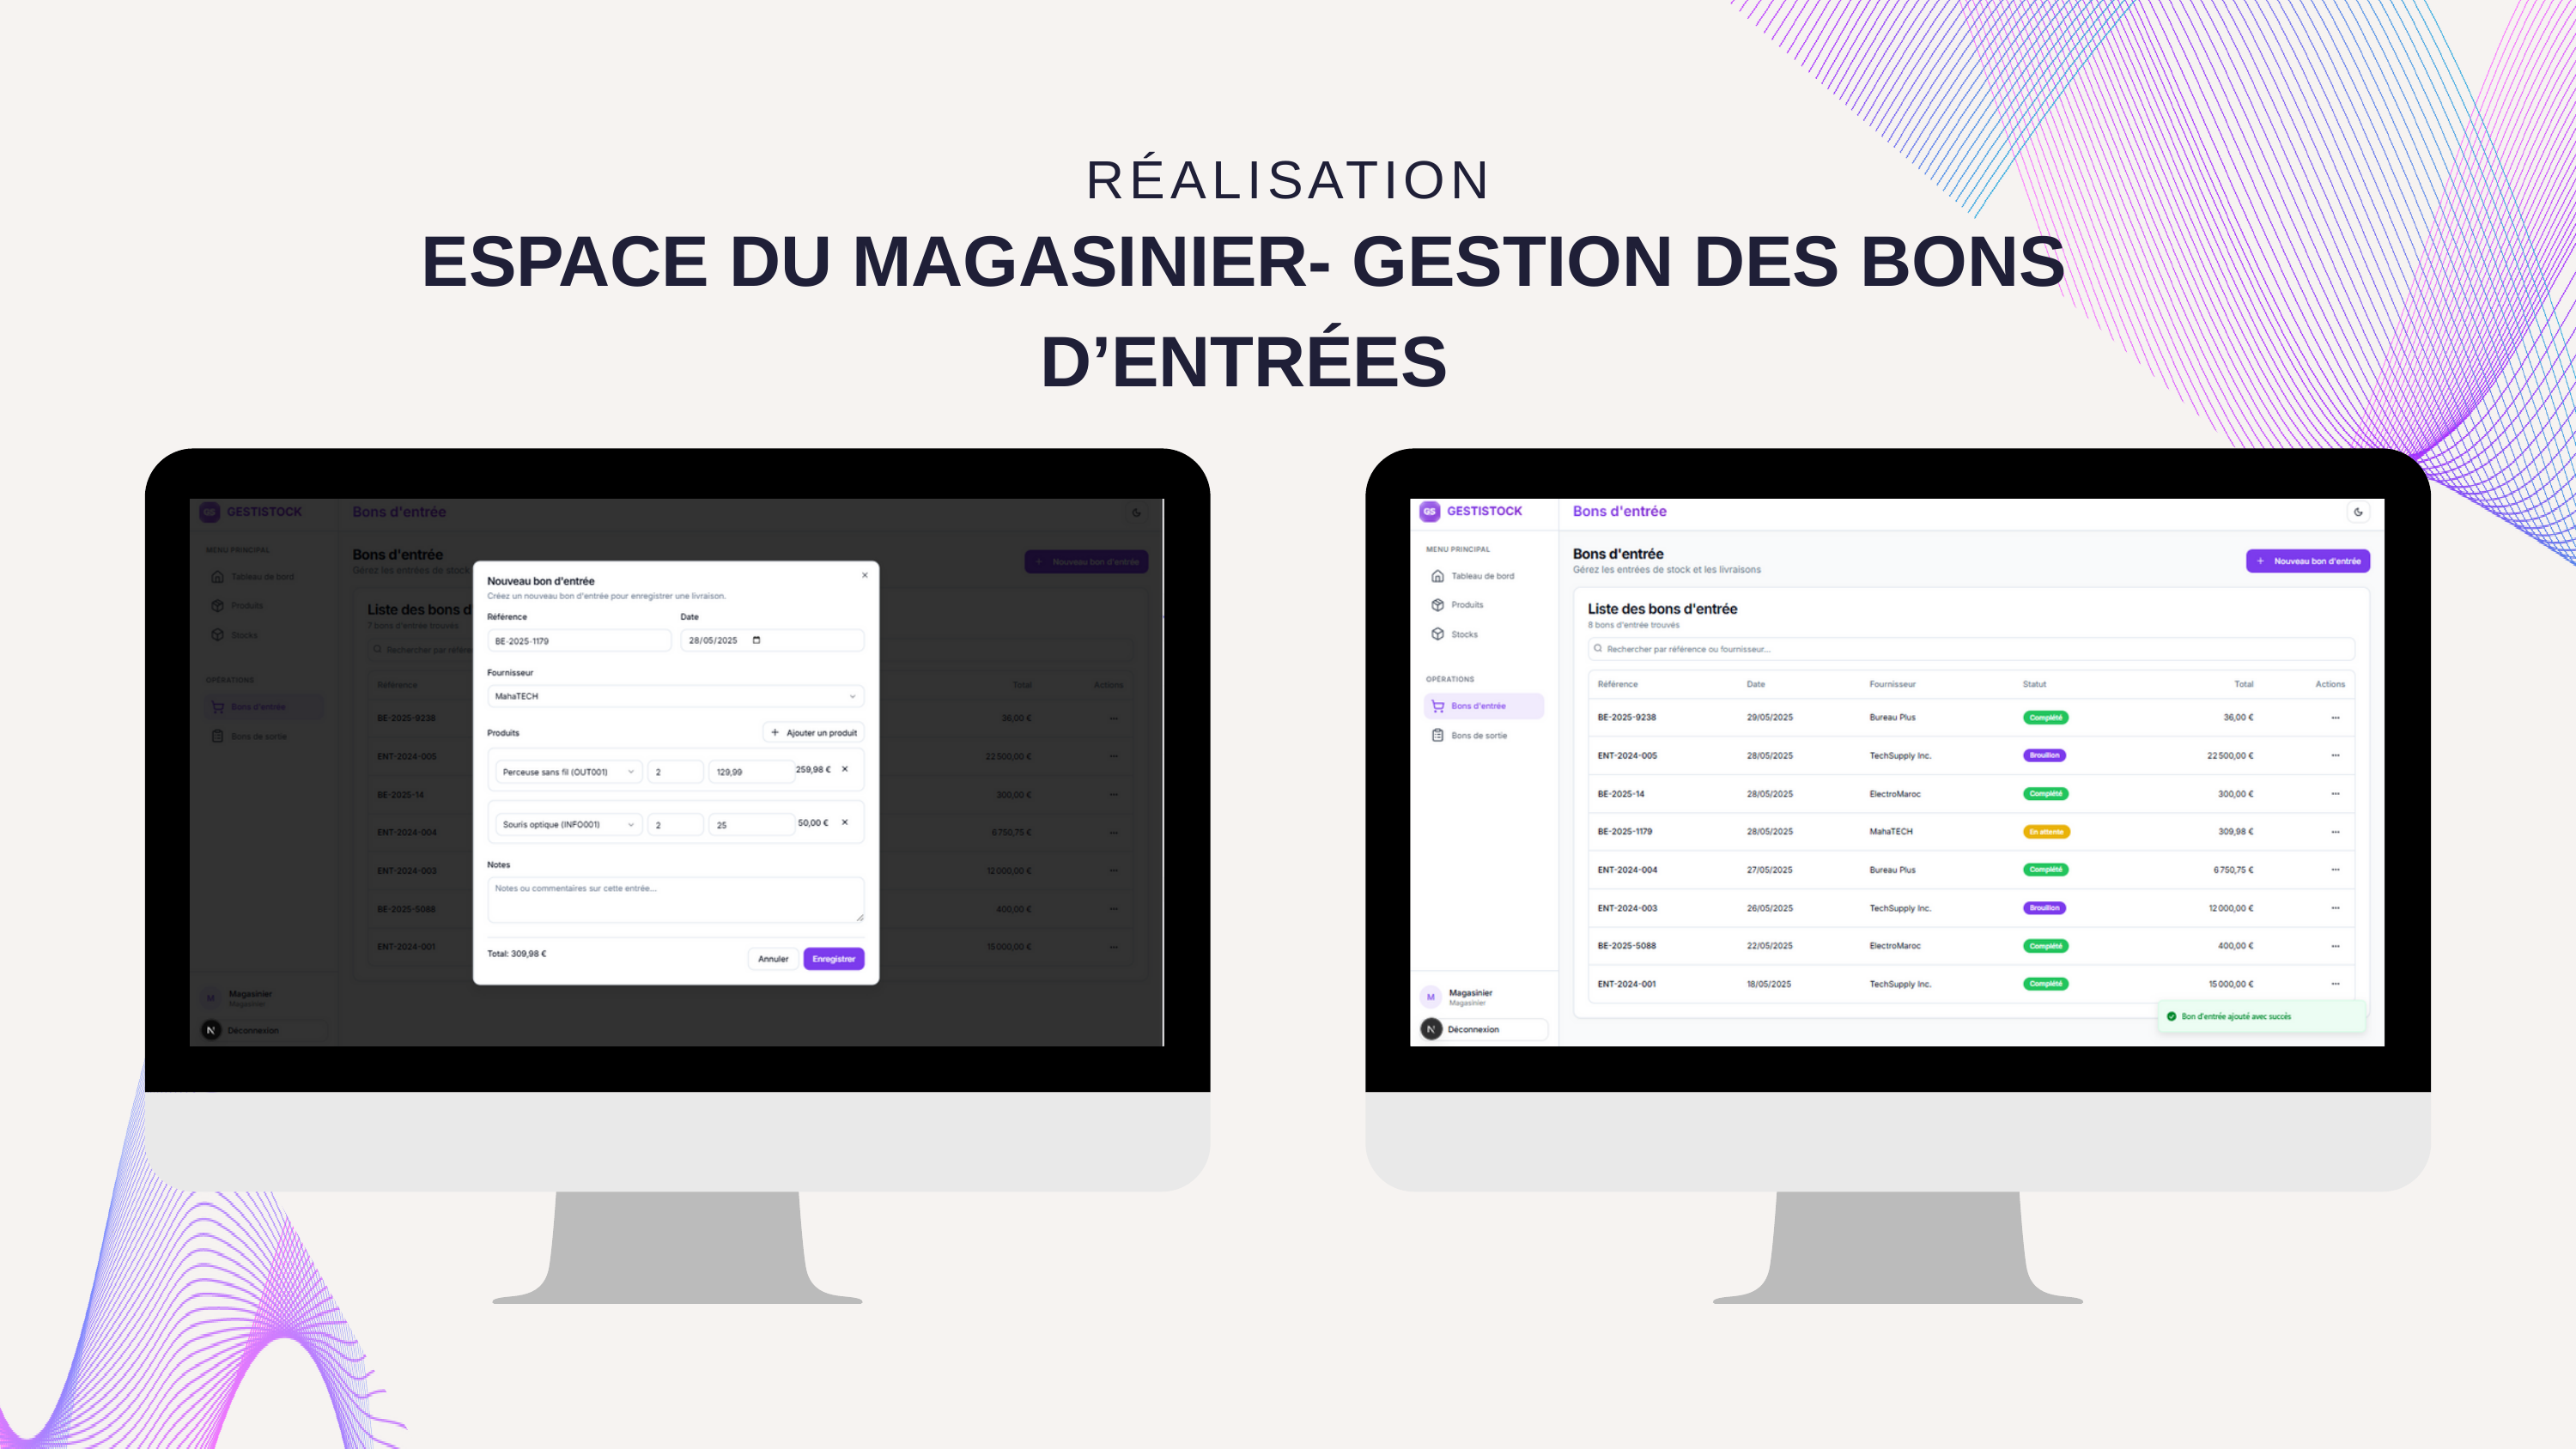

RÉALISATION
ESPACE DU MAGASINIER- GESTION DES BONS D’ENTRÉES